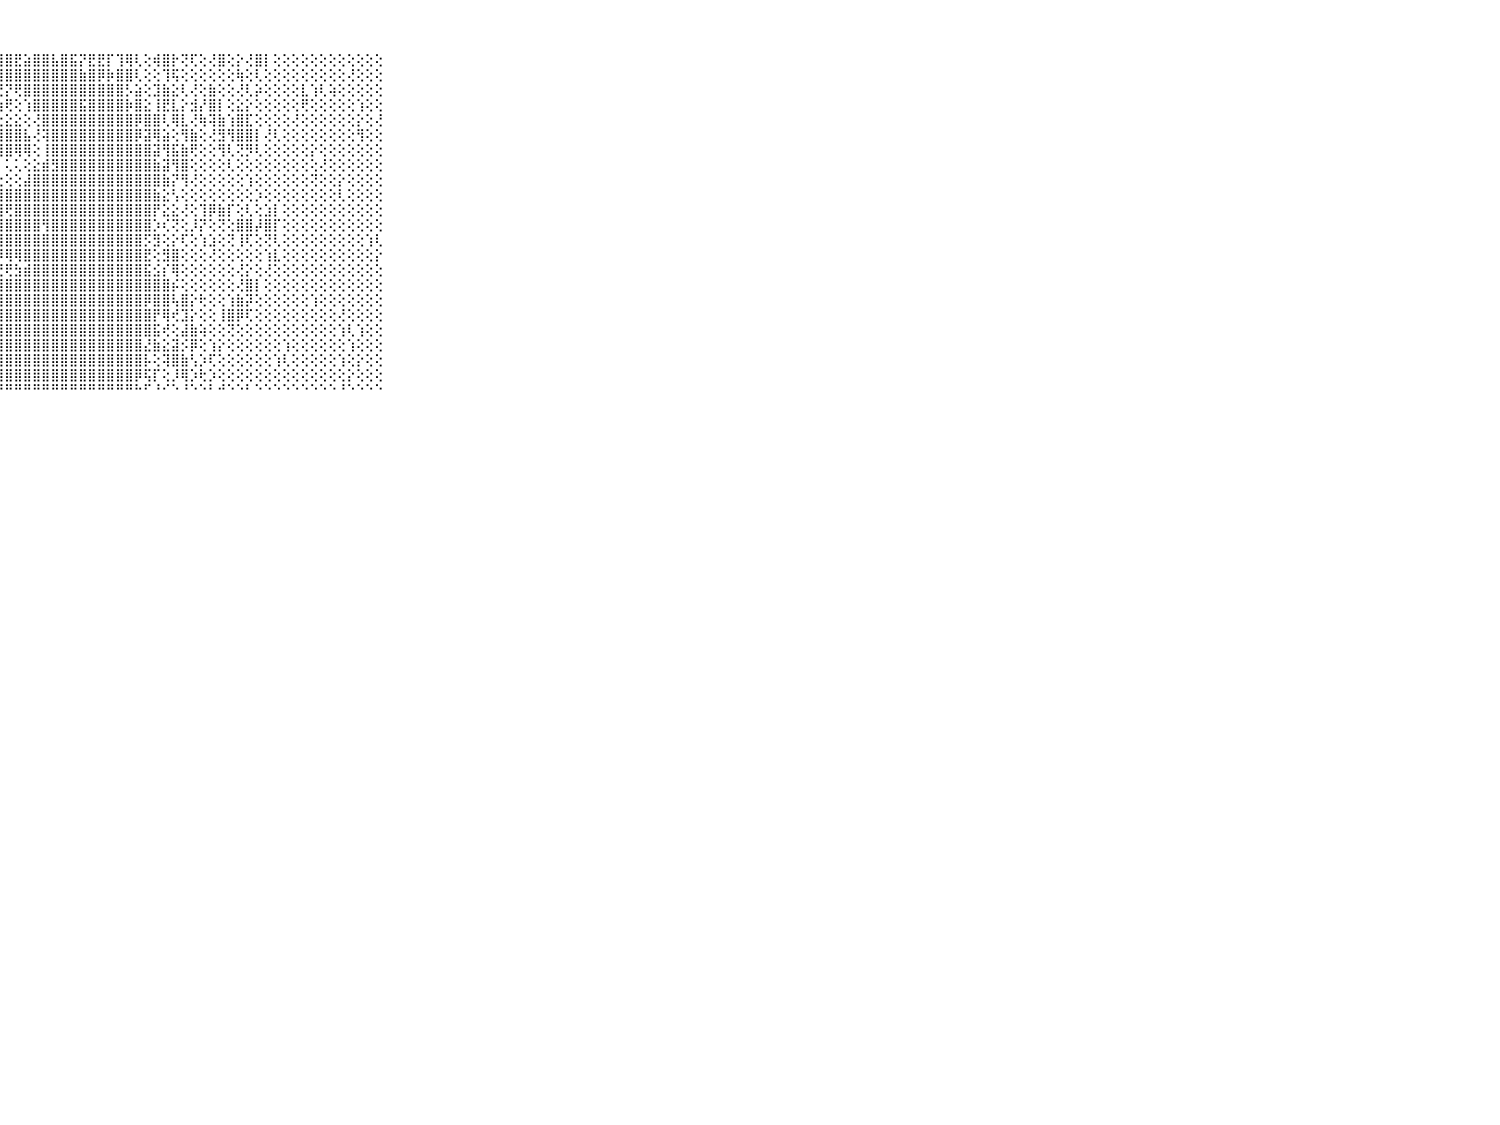

⠀⠀⠀⠀⠀⠀⠀⠀⠀⠀⠀⣿⣿⣿⣿⣿⣿⣿⣿⣿⣿⣿⣿⣿⣿⣻⣿⣿⣿⣟⣵⣿⣿⣧⣿⣯⡝⣟⣟⡏⢹⢿⢇⢕⢾⣿⡗⢝⢏⢕⢜⣿⢕⡕⢜⣿⡇⢕⢕⢕⢕⢕⢕⢕⢕⢕⢕⢕⢕⠀⠀⠀⠀⠀⠀⠀⠀⠀⠀⠀⠀
⠀⠀⠀⠀⠀⠀⠀⠀⠀⠀⠀⣿⣿⣿⣿⣿⣿⣿⣿⣿⣿⣿⣿⢿⣿⣿⣿⣿⣿⣿⣿⣿⣿⣿⣿⣿⣷⣿⡿⡷⣿⣿⢇⢕⢕⢹⢯⢕⢕⢕⢕⢕⢕⢷⢕⢇⢕⢕⢕⢕⢕⢕⢕⢕⢕⢜⢕⢕⢕⠀⠀⠀⠀⠀⠀⠀⠀⠀⠀⠀⠀
⠀⠀⠀⠀⠀⠀⠀⠀⠀⠀⠀⣿⣿⣿⣿⣿⣿⣿⣿⣿⣿⢟⢝⢕⢕⢝⢕⣝⡝⢟⣿⣿⣿⣿⣿⣿⣿⣿⣿⣿⣿⡣⣵⢕⣹⣷⣕⢇⢜⢕⣷⢕⢕⢜⢇⡵⢕⢕⢕⢕⣇⢱⢇⢵⢕⢕⢕⢕⢕⠀⠀⠀⠀⠀⠀⠀⠀⠀⠀⠀⠀
⠀⠀⠀⠀⠀⠀⠀⠀⠀⠀⠀⣿⣿⣿⣿⣿⣿⣿⣿⢟⢕⢕⢵⢱⢞⢕⢑⢱⢟⢕⢱⣿⣿⣿⣿⣿⣯⣿⣿⣿⣿⡷⣿⣕⢸⣟⣇⡕⣺⡜⣿⡇⢕⣕⡕⢕⢕⢕⢕⢕⢟⢕⢕⢕⢕⢕⢱⢕⢕⠀⠀⠀⠀⠀⠀⠀⠀⠀⠀⠀⠀
⠀⠀⠀⠀⠀⠀⠀⠀⠀⠀⠀⣿⣿⣿⣿⣿⣿⣟⢕⠕⠕⠇⠑⠁⢕⢔⢕⢕⣕⣕⢕⢜⣿⣿⣿⣿⣿⣿⣿⣿⣿⣿⡿⣿⣿⢇⢿⣇⢜⢷⢽⣷⢱⣿⣏⢕⢕⢕⢕⢜⢕⢕⢕⢕⢕⢕⡕⢕⢜⠀⠀⠀⠀⠀⠀⠀⠀⠀⠀⠀⠀
⠀⠀⠀⠀⠀⠀⠀⠀⠀⠀⠀⣿⣿⣿⣿⣿⣿⡕⢔⠐⢐⢄⣔⡕⣱⣾⣿⣿⣿⣿⣧⢜⢽⣿⣿⣿⣿⣿⣿⣿⣿⣿⡿⣽⢿⣵⢕⢻⣷⢕⢜⣻⢻⣿⣿⡇⢜⢇⢕⢕⢕⢕⢕⢕⢕⢕⢻⢕⢕⠀⠀⠀⠀⠀⠀⠀⠀⠀⠀⠀⠀
⠀⠀⠀⠀⠀⠀⠀⠀⠀⠀⠀⣿⣿⣿⣿⣿⣿⣷⡇⠕⢱⣿⣿⣿⣿⣿⣿⣿⣿⢿⢿⢕⢸⣿⣿⣿⣿⣿⣿⣿⣿⣿⣿⣿⣽⢻⣯⣷⢟⢕⢕⢻⢇⢝⡻⢇⢕⢕⢕⢕⢕⡕⢕⢕⢕⢕⢕⢕⢕⠀⠀⠀⠀⠀⠀⠀⠀⠀⠀⠀⠀
⠀⠀⠀⠀⠀⠀⠀⠀⠀⠀⠀⣿⣿⣿⣿⣿⣿⣿⣿⡕⢕⠷⠟⠟⠟⢟⠝⠁⢅⢅⢕⣕⣾⣻⣿⣿⣿⣿⣿⣿⣿⣿⣿⣿⣷⣽⢻⣿⢕⢕⢕⢕⢇⢕⢕⢕⢕⢕⢕⢕⢕⢕⢜⢕⢕⢕⢕⢕⢕⠀⠀⠀⠀⠀⠀⠀⠀⠀⠀⠀⠀
⠀⠀⠀⠀⠀⠀⠀⠀⠀⠀⠀⣿⣿⣿⣿⣿⣿⣿⣿⣿⢔⠀⢀⢄⢄⣾⣧⣕⢕⢕⣼⣿⣿⣿⣿⣿⣿⣿⣿⣿⣿⣿⣿⣿⣿⣷⡝⢻⢜⢕⢕⢕⢕⢕⢱⢕⢕⢕⢕⢕⢕⢝⢕⢕⡕⢕⢕⢕⢕⠀⠀⠀⠀⠀⠀⠀⠀⠀⠀⠀⠀
⠀⠀⠀⠀⠀⠀⠀⠀⠀⠀⠀⣿⣿⣿⣿⣿⣿⣿⣿⣿⣕⢣⢕⣱⡵⢿⣿⣿⣿⣿⣿⣿⣿⣿⣿⣿⣿⣿⣿⣿⣿⣿⣿⣿⣷⣕⢣⢕⢕⢕⢕⢕⢕⢕⢕⡱⢕⢕⢕⢕⢕⢕⢕⢕⢇⢕⢕⢕⢕⠀⠀⠀⠀⠀⠀⠀⠀⠀⠀⠀⠀
⠀⠀⠀⠀⠀⠀⠀⠀⠀⠀⠀⣿⣿⣿⣿⣿⣿⣿⣿⣿⣿⣷⣿⣿⣇⢕⣿⢿⢟⣿⣿⣿⣿⣿⣿⣿⣿⣿⣿⣿⣿⣿⣿⣿⡟⣕⣕⢜⢕⢹⡿⣷⡏⢕⢇⢕⣱⡇⢕⢕⢕⢕⢕⢕⢕⢕⢕⢕⢕⠀⠀⠀⠀⠀⠀⠀⠀⠀⠀⠀⠀
⠀⠀⠀⠀⠀⠀⠀⠀⠀⠀⠀⣿⣿⣿⣿⣿⣿⣿⣿⣿⣿⣿⣿⡿⣷⢔⣵⣾⣿⣿⣿⣿⢻⣿⣿⣿⣿⣿⣿⣿⣿⣿⣿⣿⡱⢎⢝⢕⡸⡝⢕⢝⢕⣿⣿⡼⣿⡏⢕⢕⢕⢕⢕⢕⢕⢕⢕⢕⢕⠀⠀⠀⠀⠀⠀⠀⠀⠀⠀⠀⠀
⠀⠀⠀⠀⠀⠀⠀⠀⠀⠀⠀⣿⣿⣿⣿⣿⣿⣿⣿⣿⣿⡯⢿⢇⢜⢺⣾⣿⣿⣿⣿⣿⣿⣿⣿⣿⣿⣿⣿⣿⣿⣿⣿⡫⣻⢕⡕⢏⢕⢱⣱⢕⢝⢸⢏⢕⢝⢇⢕⢕⢕⢕⢕⢕⢕⢕⢕⢱⢇⠀⠀⠀⠀⠀⠀⠀⠀⠀⠀⠀⠀
⠀⠀⠀⠀⠀⠀⠀⠀⠀⠀⠀⣿⣿⣿⣿⣿⣿⣿⣿⣿⣯⢕⢕⢱⢷⣧⣝⡻⢿⢿⣿⣿⣿⣿⣿⣿⣿⣿⣿⣿⣿⣿⣿⣟⢕⣻⣿⢕⢕⢕⢜⢕⢕⢕⢕⢕⢱⣇⢕⢕⢕⢕⢕⢕⢕⢕⢕⢕⡕⠀⠀⠀⠀⠀⠀⠀⠀⠀⠀⠀⠀
⠀⠀⠀⠀⠀⠀⠀⠀⠀⠀⠀⣿⣿⣿⣿⣿⣿⣿⣿⣿⣿⣵⣷⡕⢕⣝⢟⢟⢟⣳⣾⣿⣿⣿⣿⣿⣿⣿⣿⣿⣿⣿⣿⣯⣪⡎⢿⢕⢕⢕⢕⢕⢕⢜⡕⢕⢜⢕⢕⢕⢕⢕⢕⢕⢕⢕⢕⢕⢕⠀⠀⠀⠀⠀⠀⠀⠀⠀⠀⠀⠀
⠀⠀⠀⠀⠀⠀⠀⠀⠀⠀⠀⣿⣿⣿⣿⣿⣿⣿⣿⣿⣿⣿⣿⣿⣧⣿⣿⣿⣿⣿⣿⣿⣿⣿⣿⣿⣿⣿⣿⣿⣿⣿⣿⣿⣿⣿⡮⢕⢕⢕⢕⢕⢕⢜⣿⡇⢕⢕⢕⢕⢕⢕⢕⢕⢕⢕⢕⢕⢕⠀⠀⠀⠀⠀⠀⠀⠀⠀⠀⠀⠀
⠀⠀⠀⠀⠀⠀⠀⠀⠀⠀⠀⣿⣿⣿⣿⣿⣿⣿⣿⣿⣿⣿⣿⣿⣿⣿⣿⣿⣿⣿⣿⣿⣿⣿⣿⣿⣿⣿⣿⣿⣿⣿⣿⡿⣿⣿⢧⣿⡕⢗⢕⢕⢱⣷⡽⢕⢕⢕⢕⢕⢕⢱⢕⢕⢕⢕⢕⢕⢕⠀⠀⠀⠀⠀⠀⠀⠀⠀⠀⠀⠀
⠀⠀⠀⠀⠀⠀⠀⠀⠀⠀⠀⣿⣿⣿⣿⣿⣿⣿⣿⣿⣿⣿⣿⣿⣿⣿⣿⣿⣿⣿⣿⣿⣿⣿⣿⣿⣿⣿⣿⣿⣿⣿⣿⣿⡟⢿⢞⣹⡕⢕⢕⢸⣿⡿⢏⢕⢕⢕⢕⢕⢕⢕⢕⢕⢜⢕⢕⢕⢕⠀⠀⠀⠀⠀⠀⠀⠀⠀⠀⠀⠀
⠀⠀⠀⠀⠀⠀⠀⠀⠀⠀⠀⣿⣿⣿⣿⣿⣿⣿⣿⣿⣿⣿⣿⣿⣿⣿⣿⣿⣿⣿⣿⣿⣿⣿⣿⣿⣿⣿⣿⣿⣿⣿⣿⣿⣯⢞⢕⣼⣷⢵⢕⢕⢝⢕⢕⢕⢕⢕⢕⢕⢕⢕⢕⢕⢱⢇⢱⢕⢕⠀⠀⠀⠀⠀⠀⠀⠀⠀⠀⠀⠀
⠀⠀⠀⠀⠀⠀⠀⠀⠀⠀⠀⣿⣿⣿⣿⣿⣿⣿⣿⣿⣿⣿⣿⣿⣿⣿⣿⣿⣿⣿⣿⣿⣿⣿⣿⣿⣿⣿⣿⣿⣿⣿⣿⣜⣷⣕⣽⡪⡿⢕⢱⡕⢕⢕⢕⢕⢕⢕⢱⢕⢕⢕⢕⢕⢕⢱⢕⢕⢕⠀⠀⠀⠀⠀⠀⠀⠀⠀⠀⠀⠀
⠀⠀⠀⠀⠀⠀⠀⠀⠀⠀⠀⣿⣿⣿⣿⣿⣿⣿⣿⣿⣿⣿⣿⣿⣿⣿⣿⣿⣿⣿⣿⣿⣿⣿⣿⣿⣿⣿⣿⣿⣿⣿⣿⡧⢕⢽⣿⣷⢣⡱⢏⢕⢕⢕⢕⢕⢕⢱⢇⢕⢕⢕⢕⢕⢱⢕⡕⢕⢕⠀⠀⠀⠀⠀⠀⠀⠀⠀⠀⠀⠀
⠀⠀⠀⠀⠀⠀⠀⠀⠀⠀⠀⣿⣿⣿⣿⣿⣿⣿⣿⣿⣿⣿⣿⣿⣿⣿⣿⣿⣿⣿⣿⣿⣿⣿⣿⣿⣿⣿⣿⣿⣿⣿⡿⢯⡏⢕⡸⢿⡱⢗⡱⢕⢕⢕⢕⢕⢕⢕⢕⢕⢕⢕⢕⢕⢕⡕⢕⢕⢕⠀⠀⠀⠀⠀⠀⠀⠀⠀⠀⠀⠀
⠀⠀⠀⠀⠀⠀⠀⠀⠀⠀⠀⠛⠛⠛⠛⠛⠛⠛⠛⠛⠛⠛⠛⠛⠛⠛⠛⠛⠛⠛⠛⠛⠛⠛⠛⠛⠛⠛⠛⠛⠛⠛⠓⠋⠘⠊⠑⠘⠑⠑⠃⠚⠑⠑⠃⠑⠑⠑⠑⠑⠑⠑⠑⠑⠘⠑⠑⠑⠑⠀⠀⠀⠀⠀⠀⠀⠀⠀⠀⠀⠀